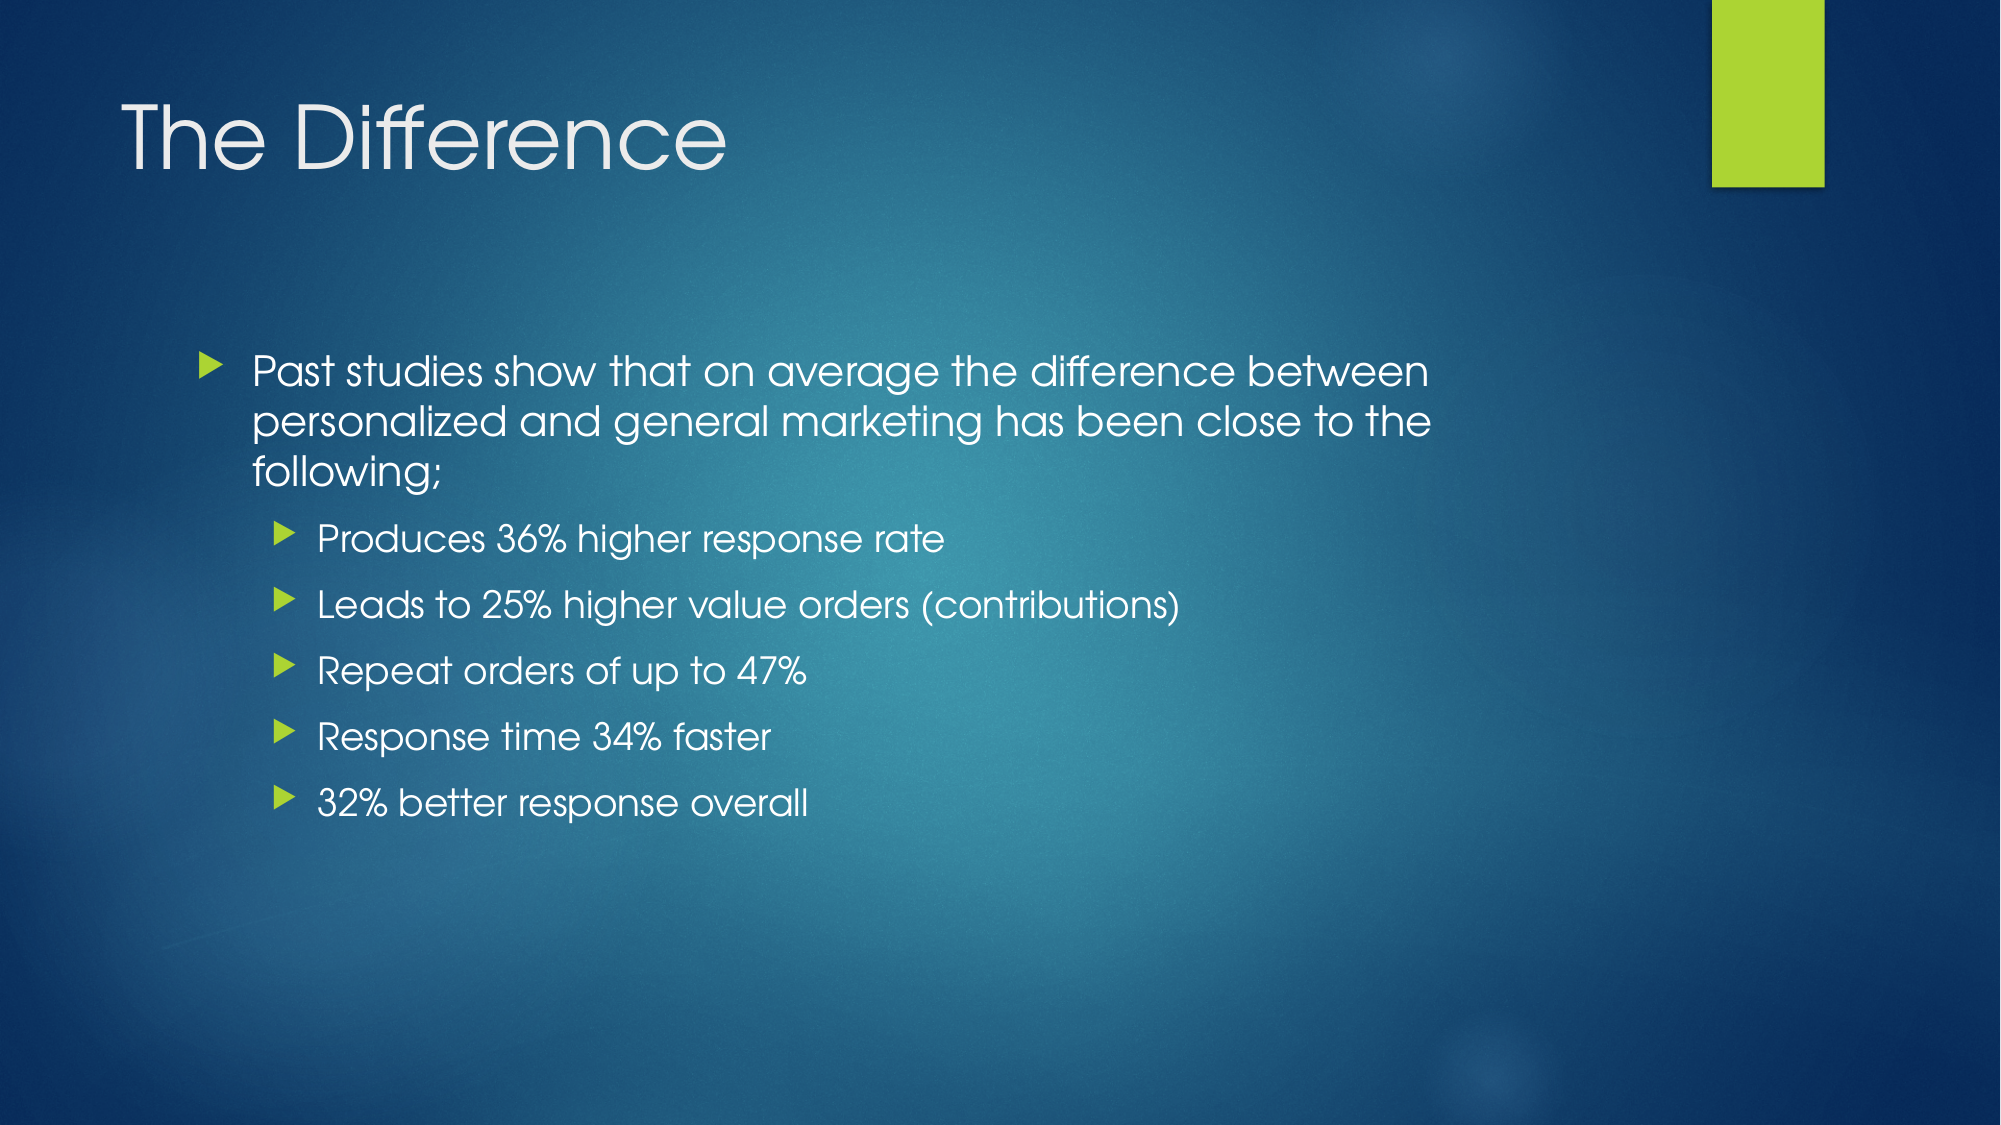

# The Difference
Past studies show that on average the difference between personalized and general marketing has been close to the following;
Produces 36% higher response rate
Leads to 25% higher value orders (contributions)
Repeat orders of up to 47%
Response time 34% faster
32% better response overall